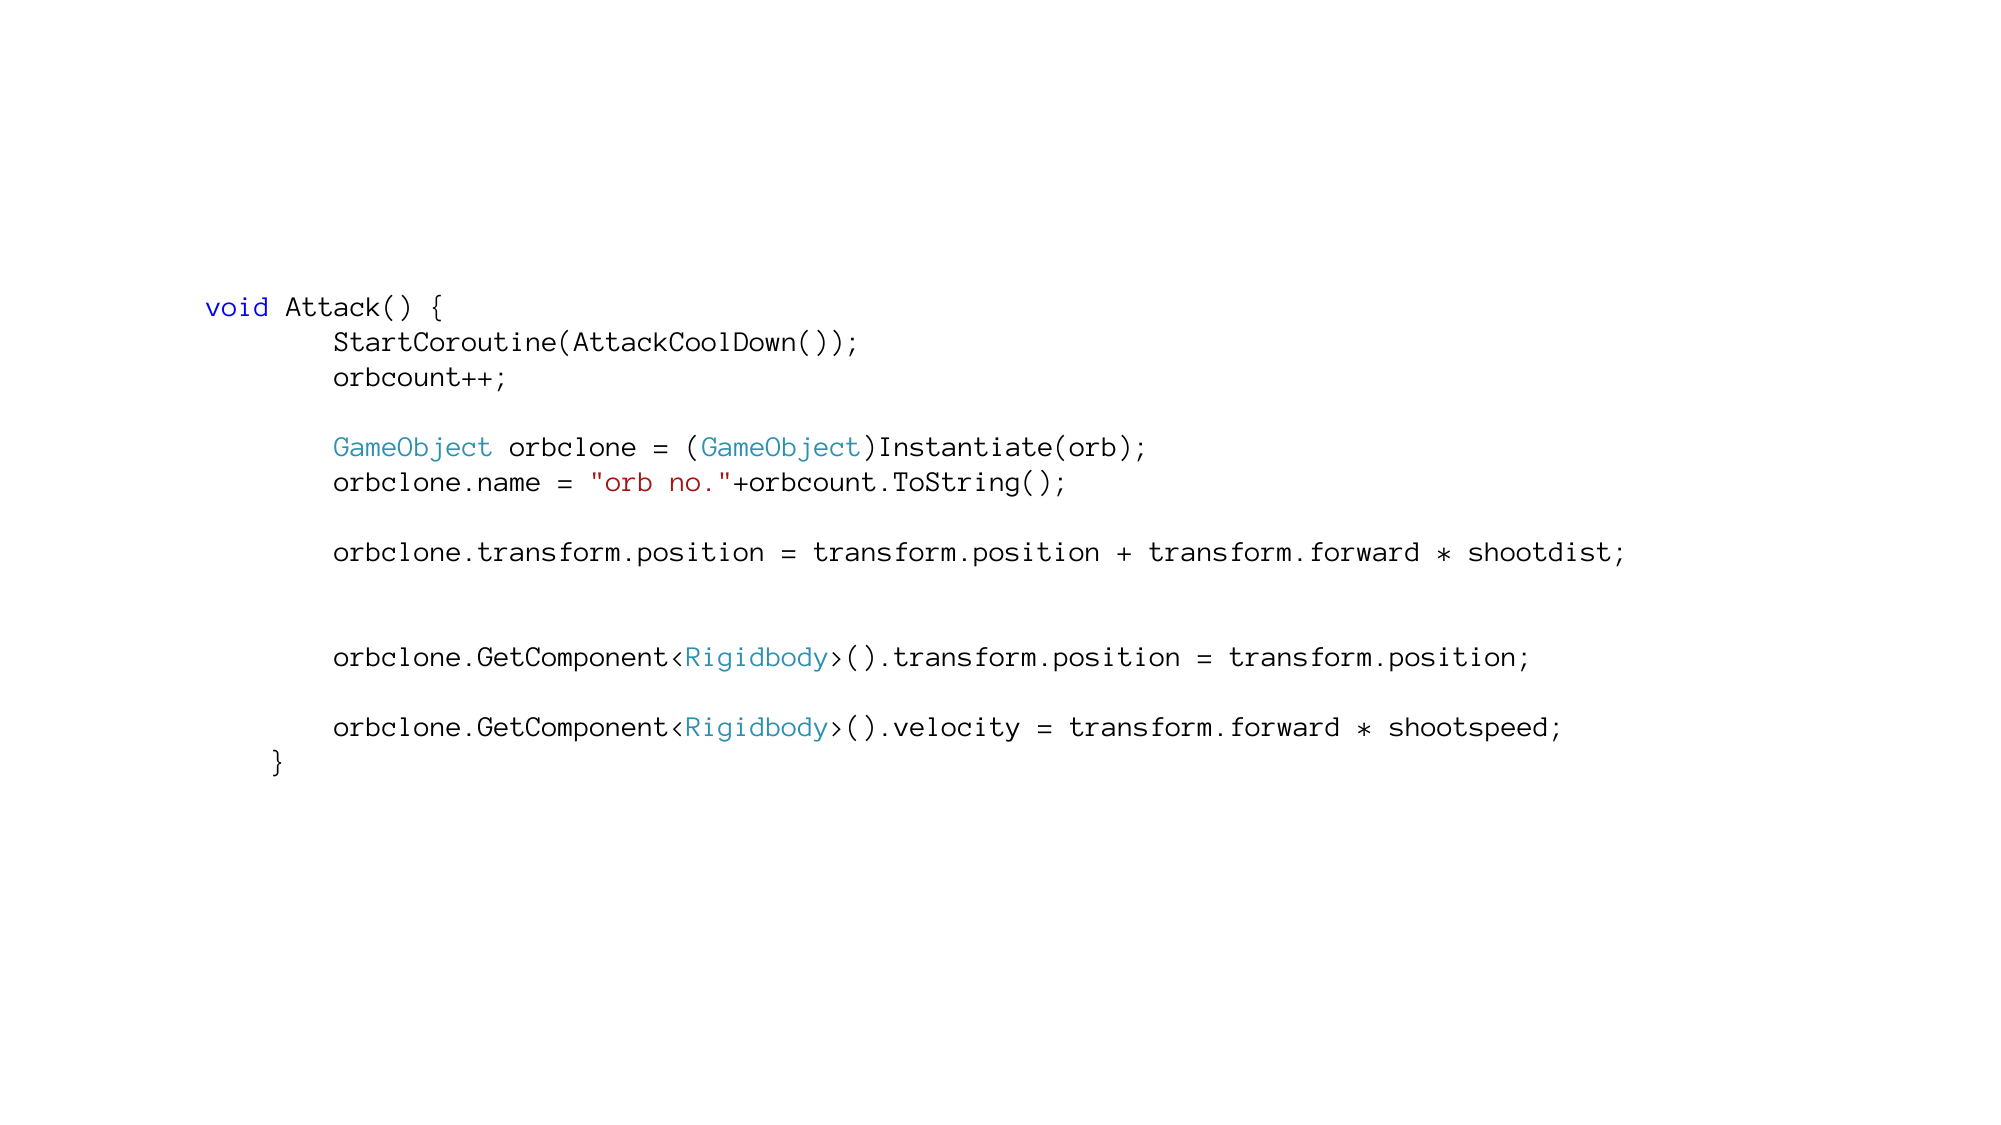

void Attack() {
        StartCoroutine(AttackCoolDown());
        orbcount++;

        GameObject orbclone = (GameObject)Instantiate(orb);
        orbclone.name = "orb no."+orbcount.ToString();

        orbclone.transform.position = transform.position + transform.forward * shootdist;

        orbclone.GetComponent<Rigidbody>().transform.position = transform.position;

        orbclone.GetComponent<Rigidbody>().velocity = transform.forward * shootspeed;
    }